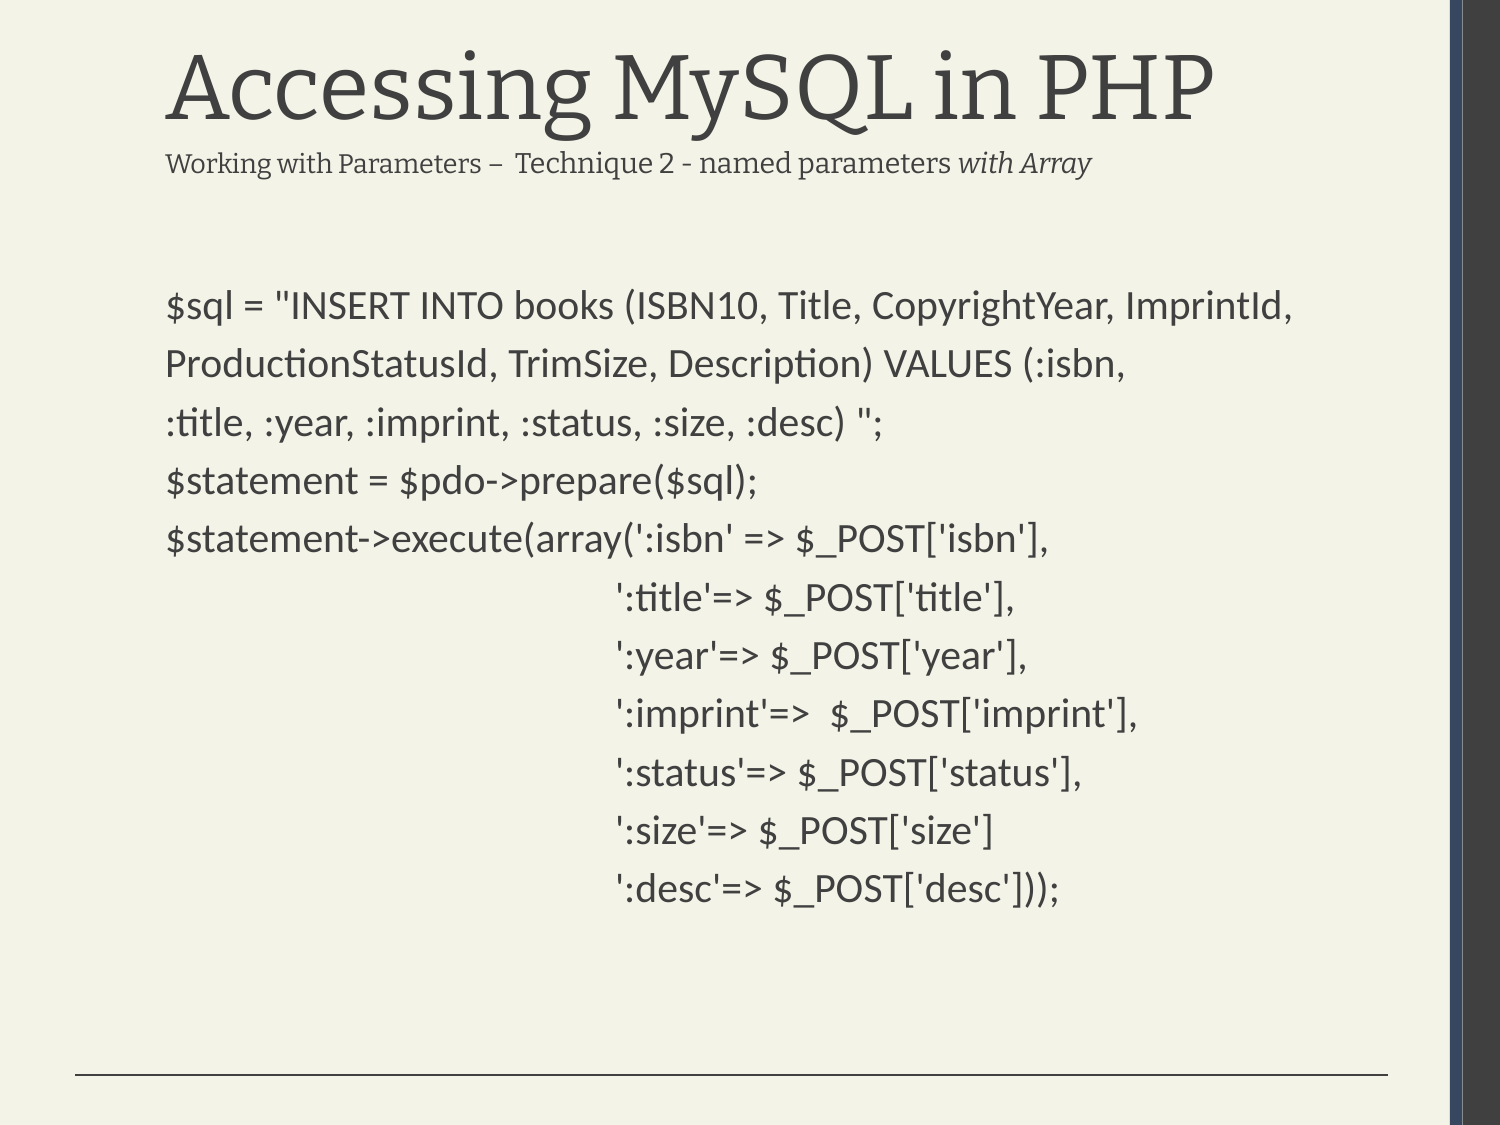

# Accessing MySQL in PHP
Working with Parameters –  Technique 2 - named parameters with Array
$sql = "INSERT INTO books (ISBN10, Title, CopyrightYear, ImprintId,
ProductionStatusId, TrimSize, Description) VALUES (:isbn,
:title, :year, :imprint, :status, :size, :desc) ";
$statement = $pdo->prepare($sql);
$statement->execute(array(':isbn' => $_POST['isbn'],
			':title'=> $_POST['title'],
			':year'=> $_POST['year'],
			':imprint'=>  $_POST['imprint'],
			':status'=> $_POST['status'],
			':size'=> $_POST['size']
			':desc'=> $_POST['desc']));